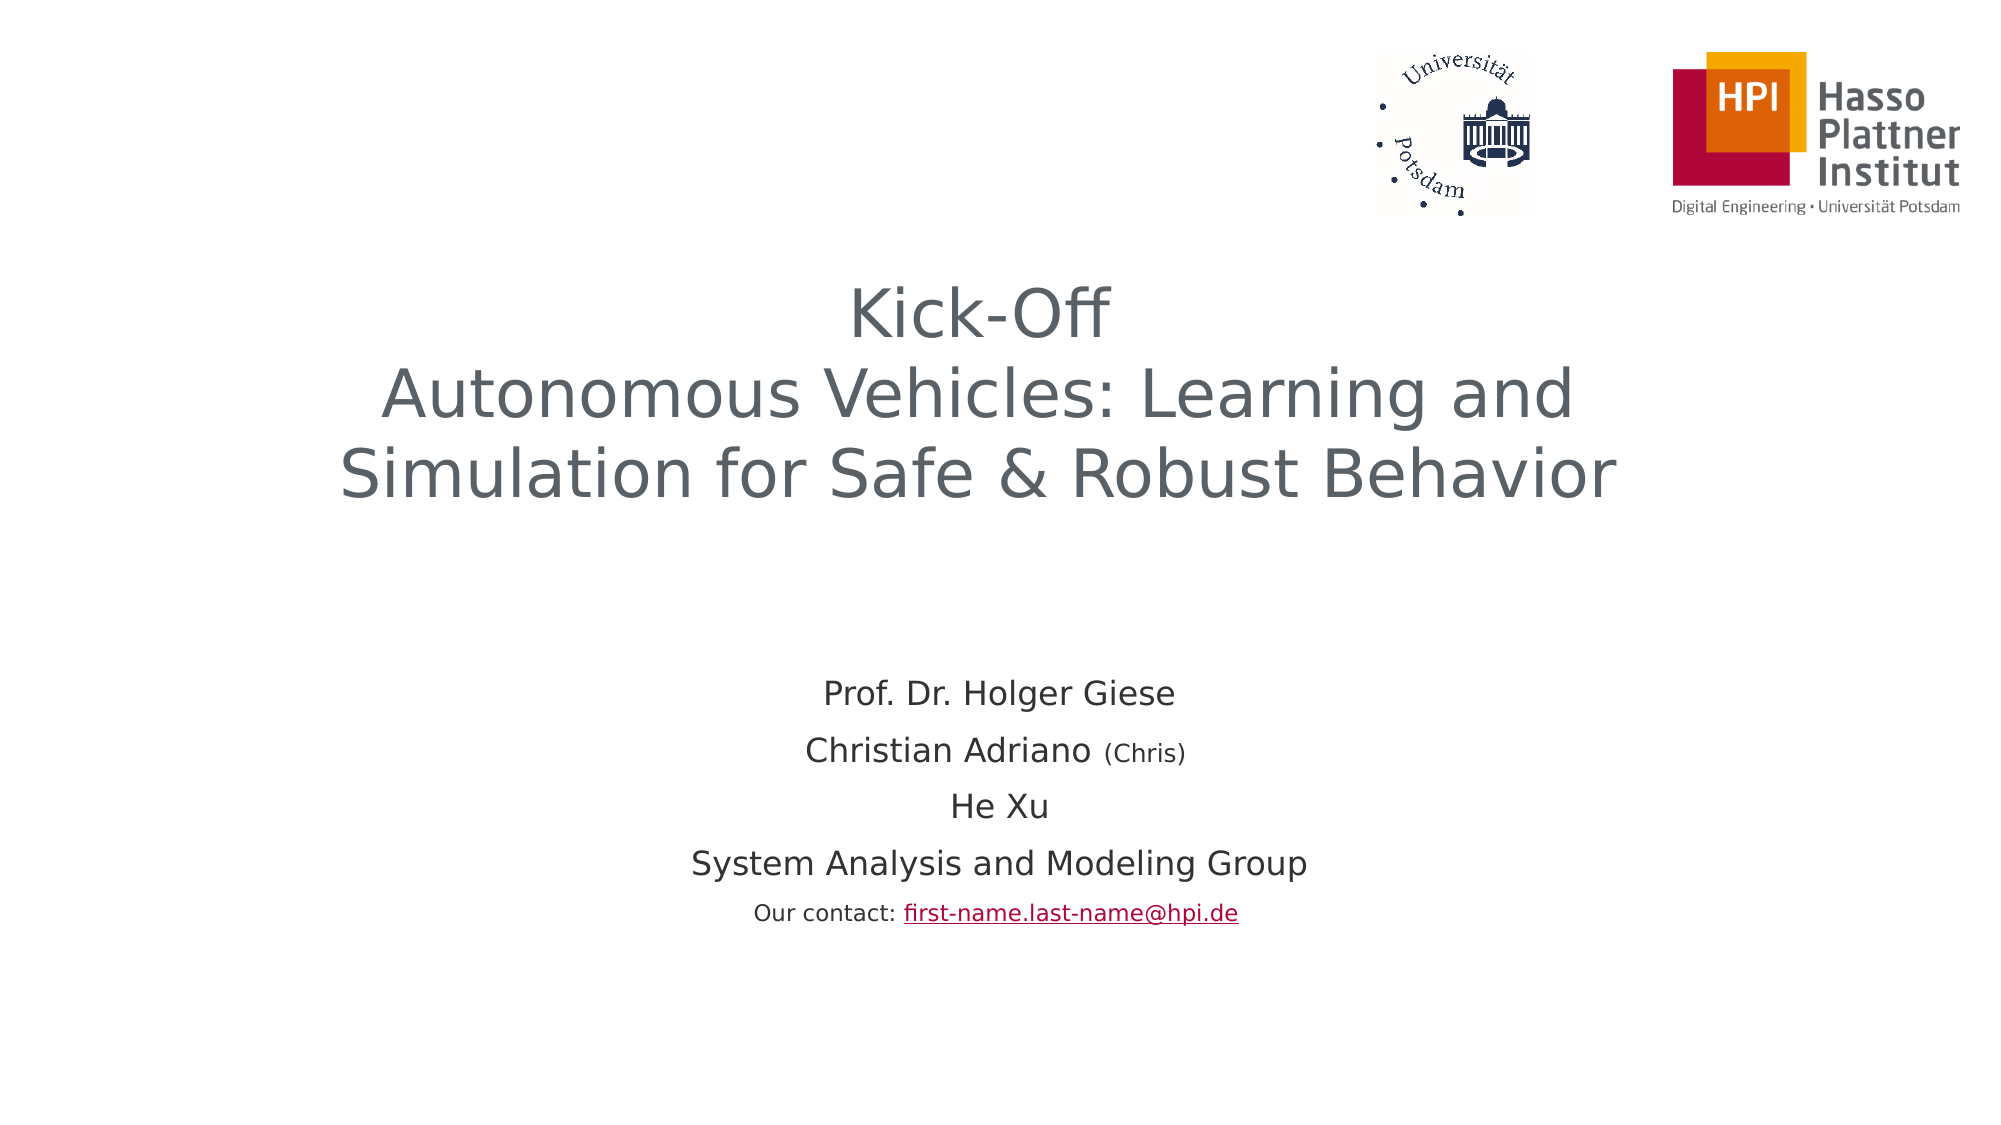

Kick-Off
Autonomous Vehicles: Learning and Simulation for Safe & Robust Behavior
Prof. Dr. Holger Giese
Christian Adriano (Chris)
He Xu
System Analysis and Modeling Group
Our contact: first-name.last-name@hpi.de